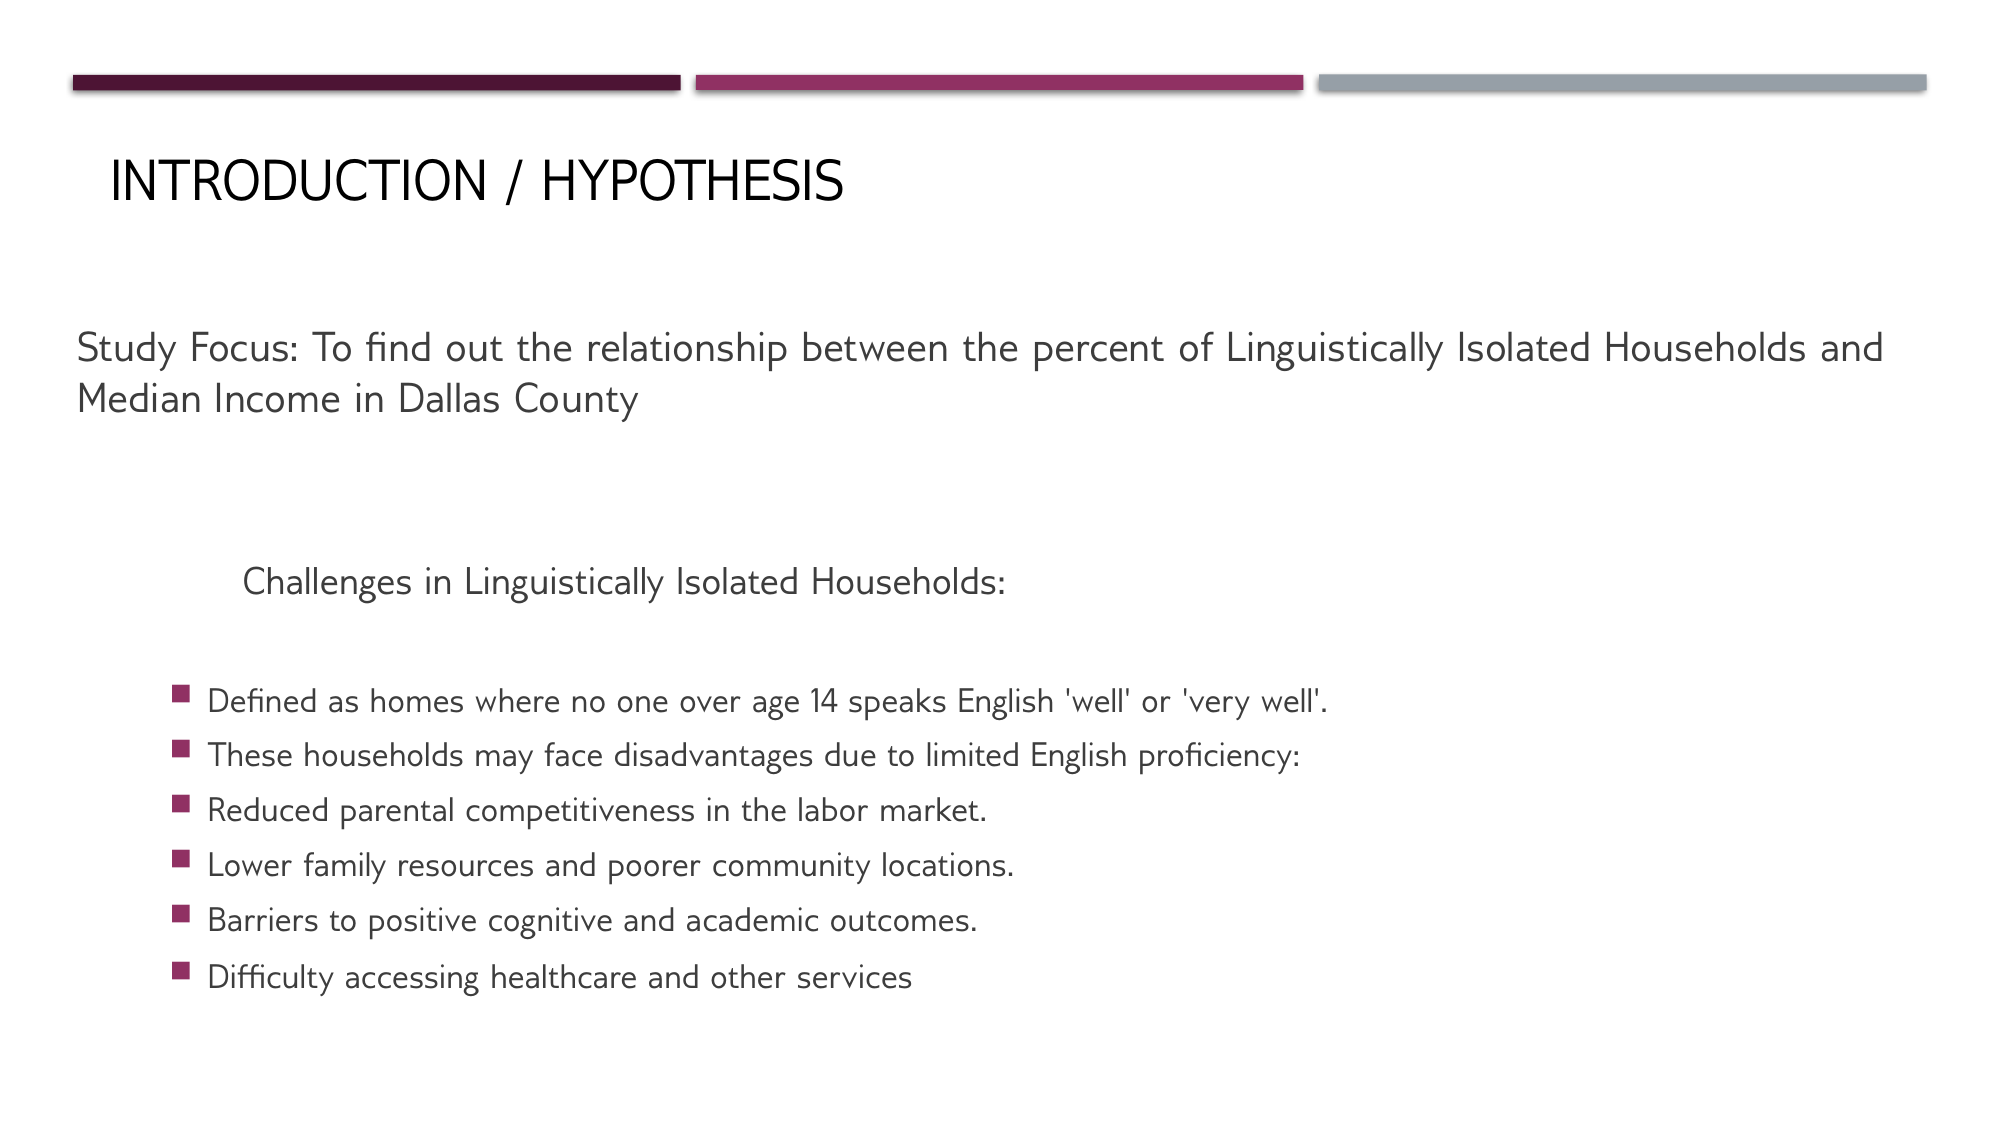

# Introduction / Hypothesis
Study Focus: To find out the relationship between the percent of Linguistically Isolated Households and Median Income in Dallas County
		Challenges in Linguistically Isolated Households:

Defined as homes where no one over age 14 speaks English 'well' or 'very well'.
These households may face disadvantages due to limited English proficiency:
Reduced parental competitiveness in the labor market.
Lower family resources and poorer community locations.
Barriers to positive cognitive and academic outcomes.
Difficulty accessing healthcare and other services